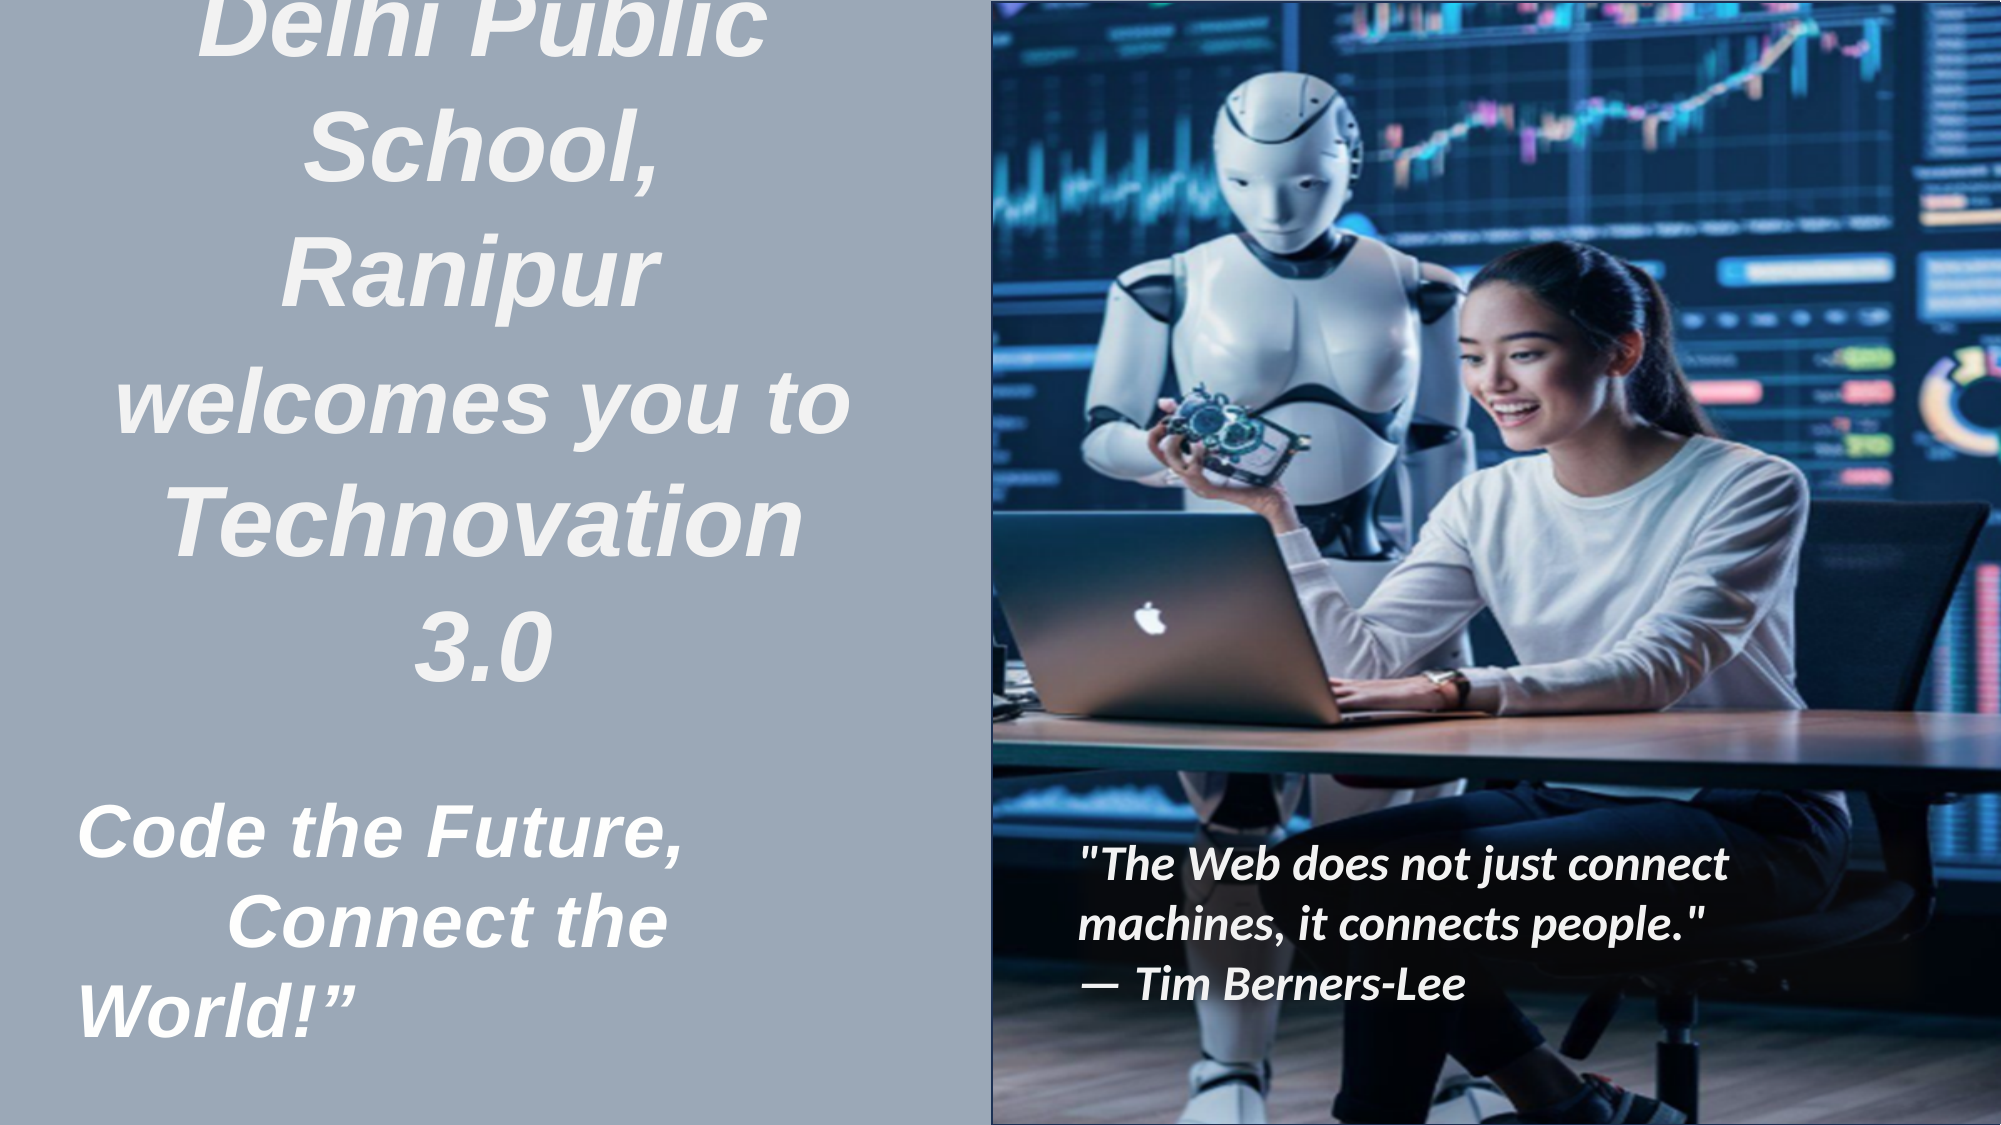

"The Internet is becoming the town square for the global village of tomorrow."
— Bill Gates

"The Web does not just connect 	machines, it connects people."
— Tim Berners-Lee
# Delhi Public School, Ranipur welcomes you to Technovation 3.0
Code the Future,
	Connect the World!”

"The great thing about the Internet is that it’s open. The bad thing is that it’s open."
— Esther Dyson